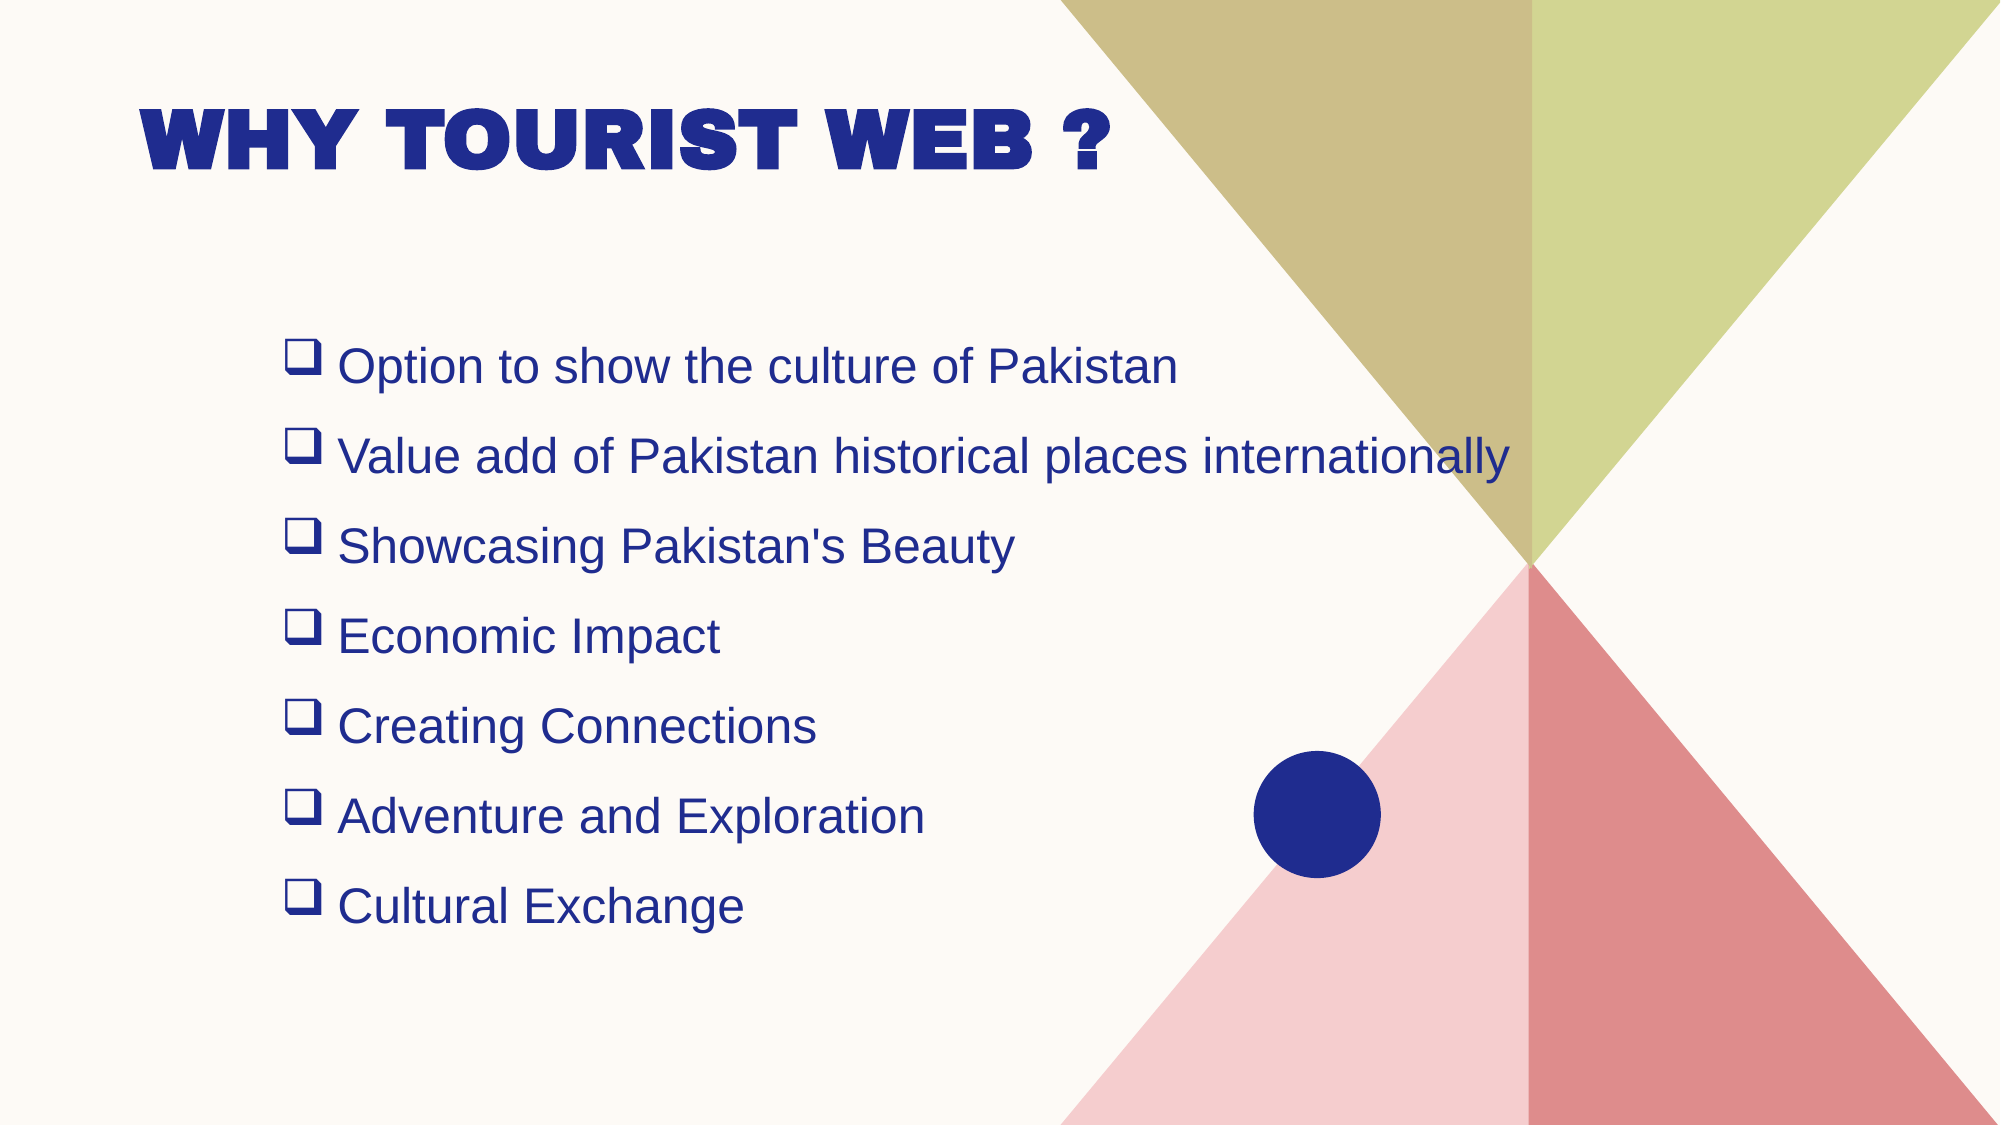

Why tourist web ?
Option to show the culture of Pakistan
Value add of Pakistan historical places internationally
Showcasing Pakistan's Beauty
Economic Impact
Creating Connections
Adventure and Exploration
Cultural Exchange